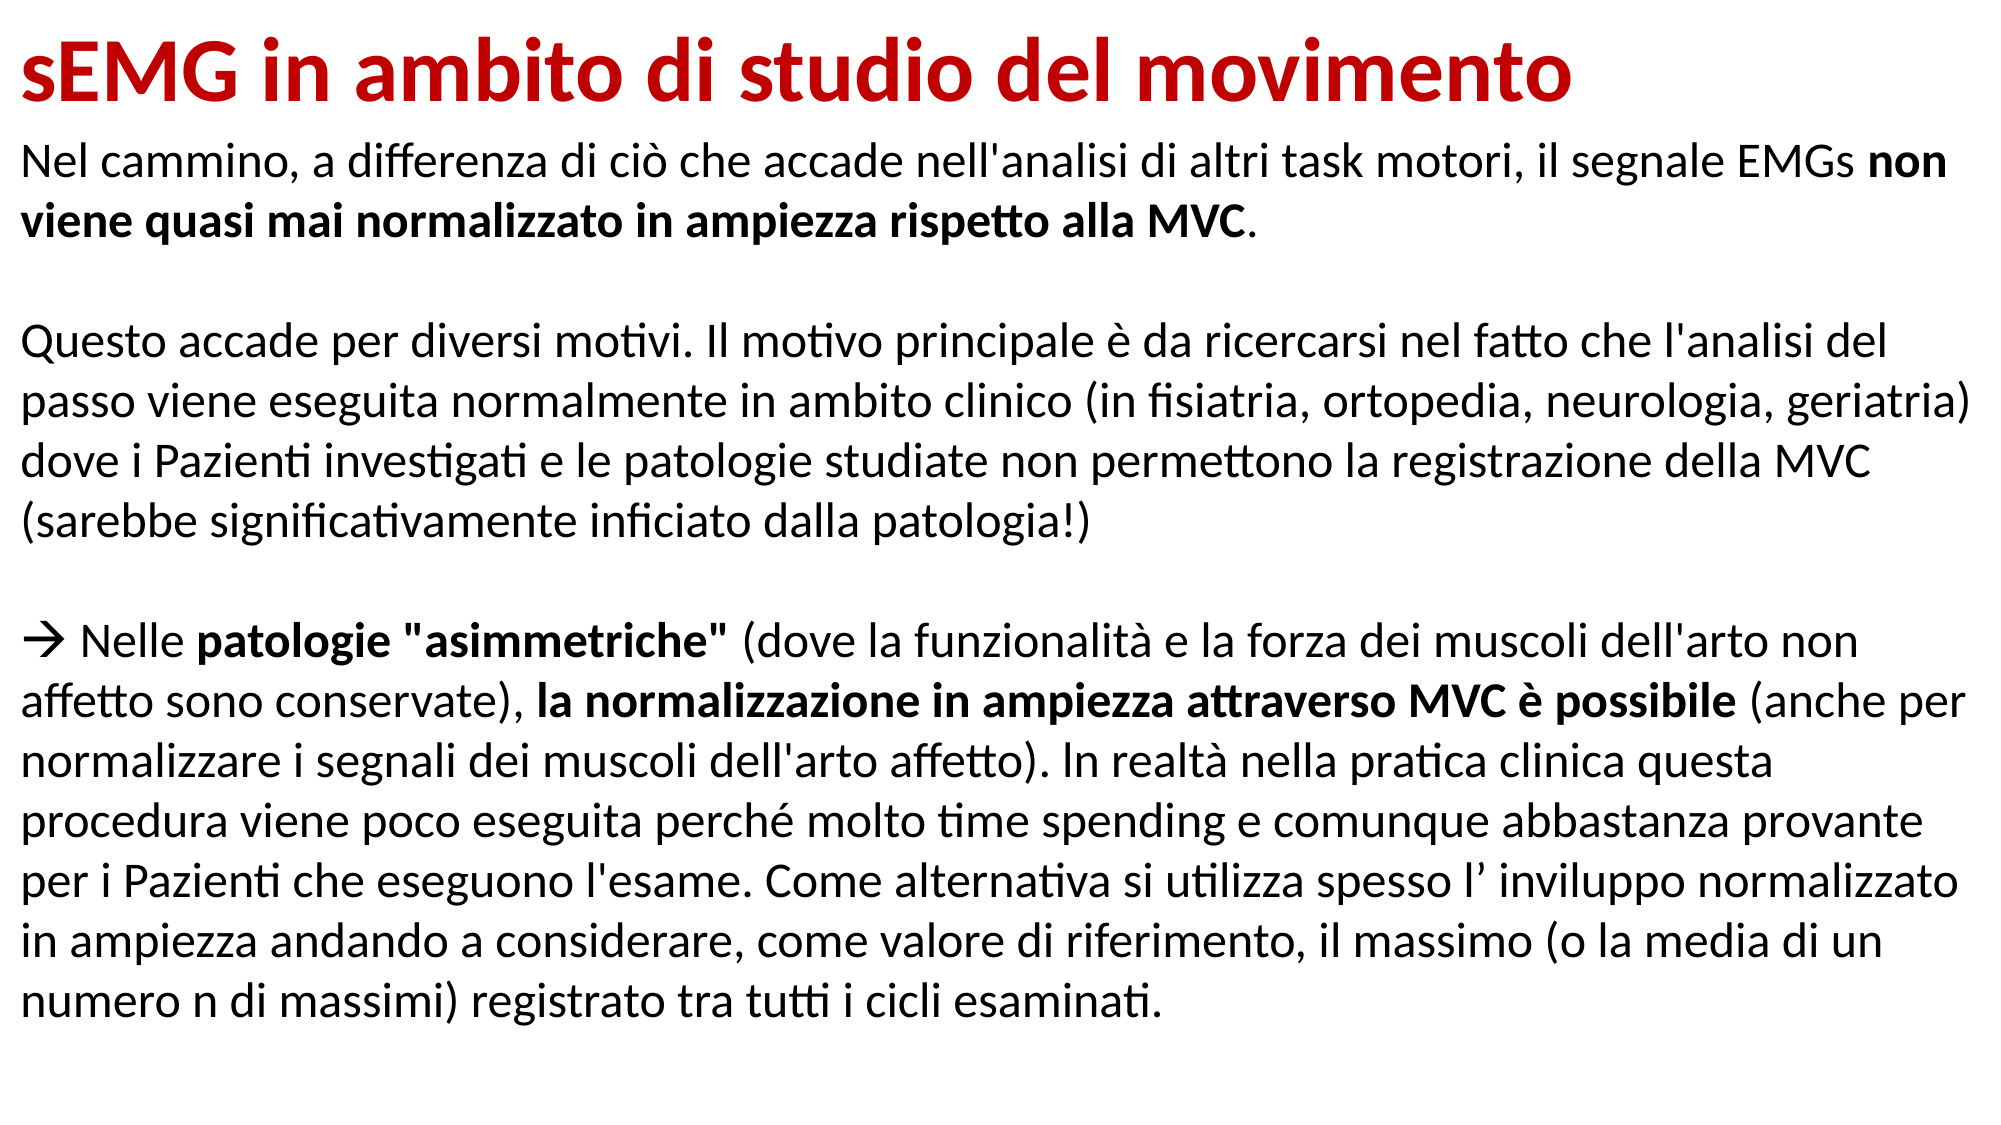

# sEMG in ambito di studio del movimento
Nel cammino, a differenza di ciò che accade nell'analisi di altri task motori, il segnale EMGs non viene quasi mai normalizzato in ampiezza rispetto alla MVC.

Questo accade per diversi motivi. Il motivo principale è da ricercarsi nel fatto che l'analisi del passo viene eseguita normalmente in ambito clinico (in fisiatria, ortopedia, neurologia, geriatria) dove i Pazienti investigati e le patologie studiate non permettono la registrazione della MVC (sarebbe significativamente inficiato dalla patologia!)

🡪 Nelle patologie "asimmetriche" (dove la funzionalità e la forza dei muscoli dell'arto non affetto sono conservate), la normalizzazione in ampiezza attraverso MVC è possibile (anche per normalizzare i segnali dei muscoli dell'arto affetto). ln realtà nella pratica clinica questa procedura viene poco eseguita perché molto time spending e comunque abbastanza provante  per i Pazienti che eseguono l'esame. Come alternativa si utilizza spesso l’ inviluppo normalizzato in ampiezza andando a considerare, come valore di riferimento, il massimo (o la media di un numero n di massimi) registrato tra tutti i cicli esaminati.